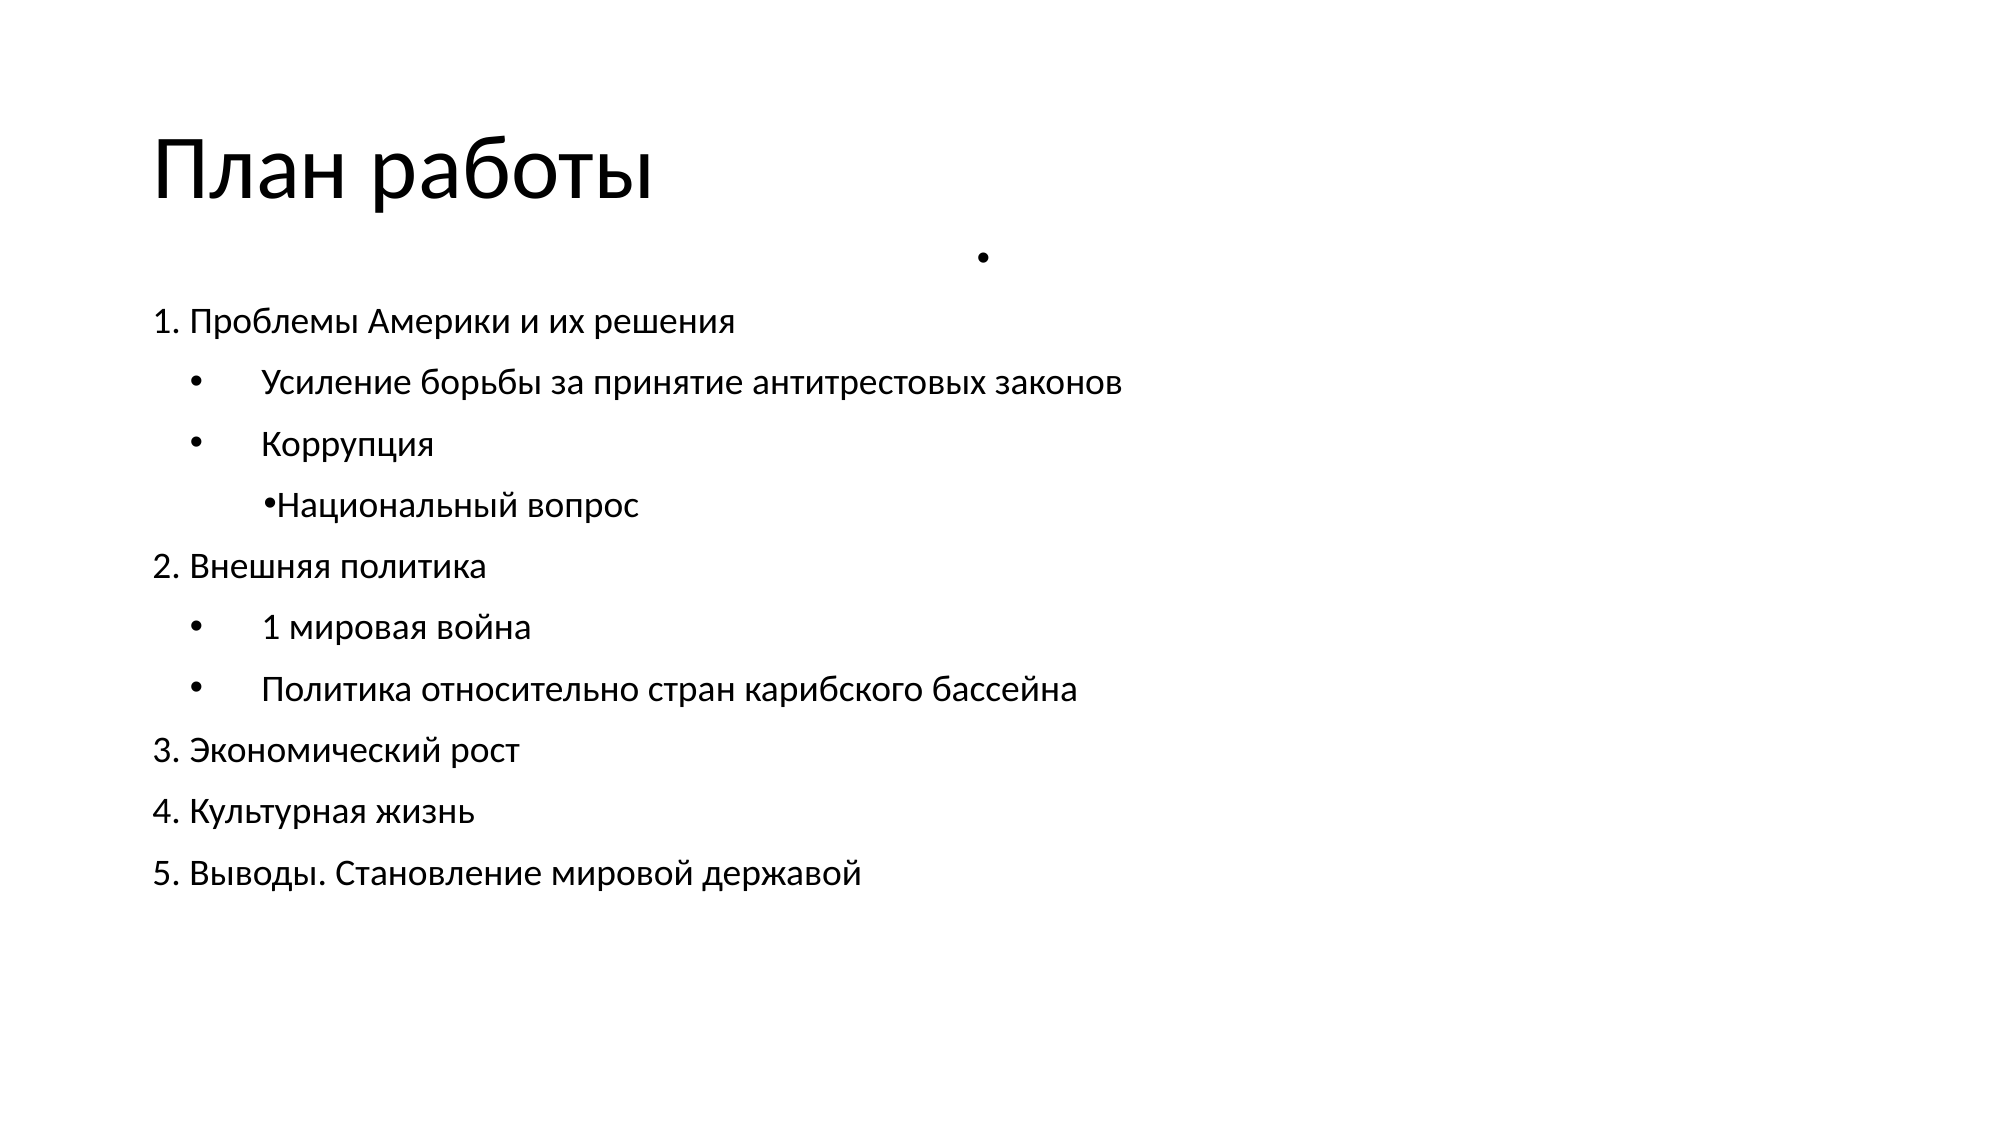

# План работы

1. Проблемы Америки и их решения
    Усиление борьбы за принятие антитрестовых законов
    Коррупция
Национальный вопрос
2. Внешняя политика
    1 мировая война
    Политика относительно стран карибского бассейна
3. Экономический рост
4. Культурная жизнь
5. Выводы. Становление мировой державой